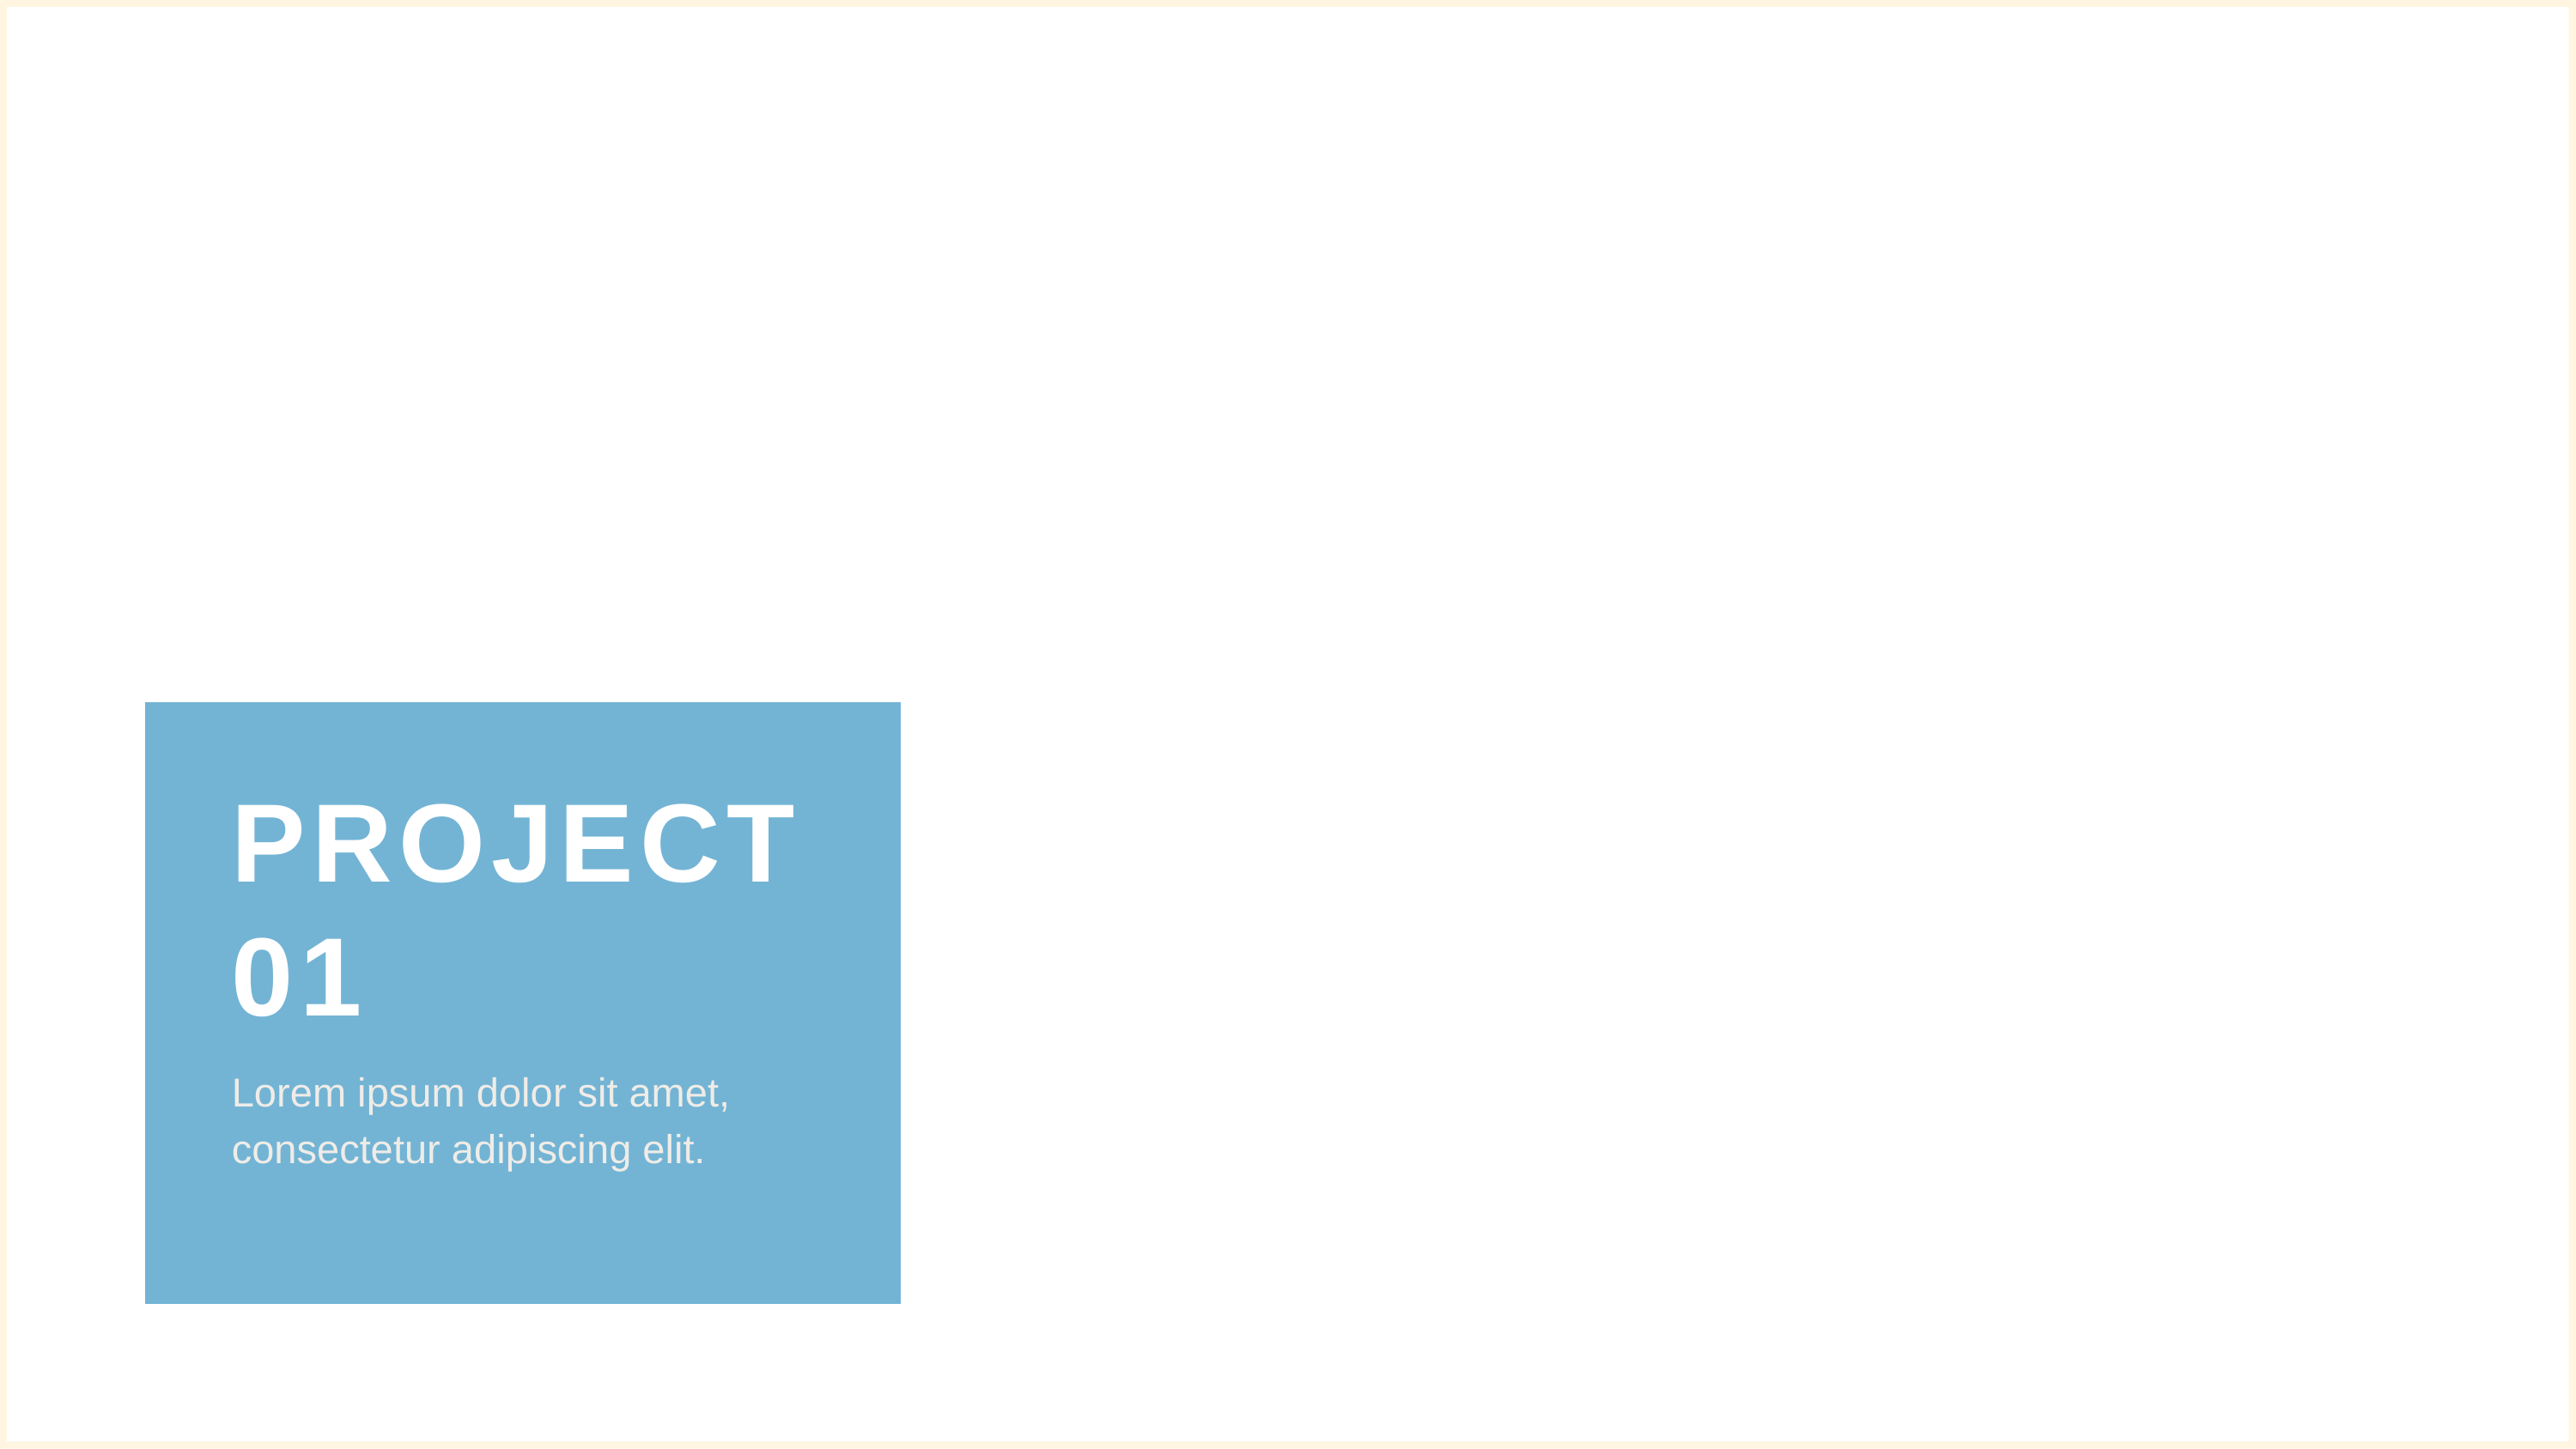

PROJECT 01
Lorem ipsum dolor sit amet, consectetur adipiscing elit.